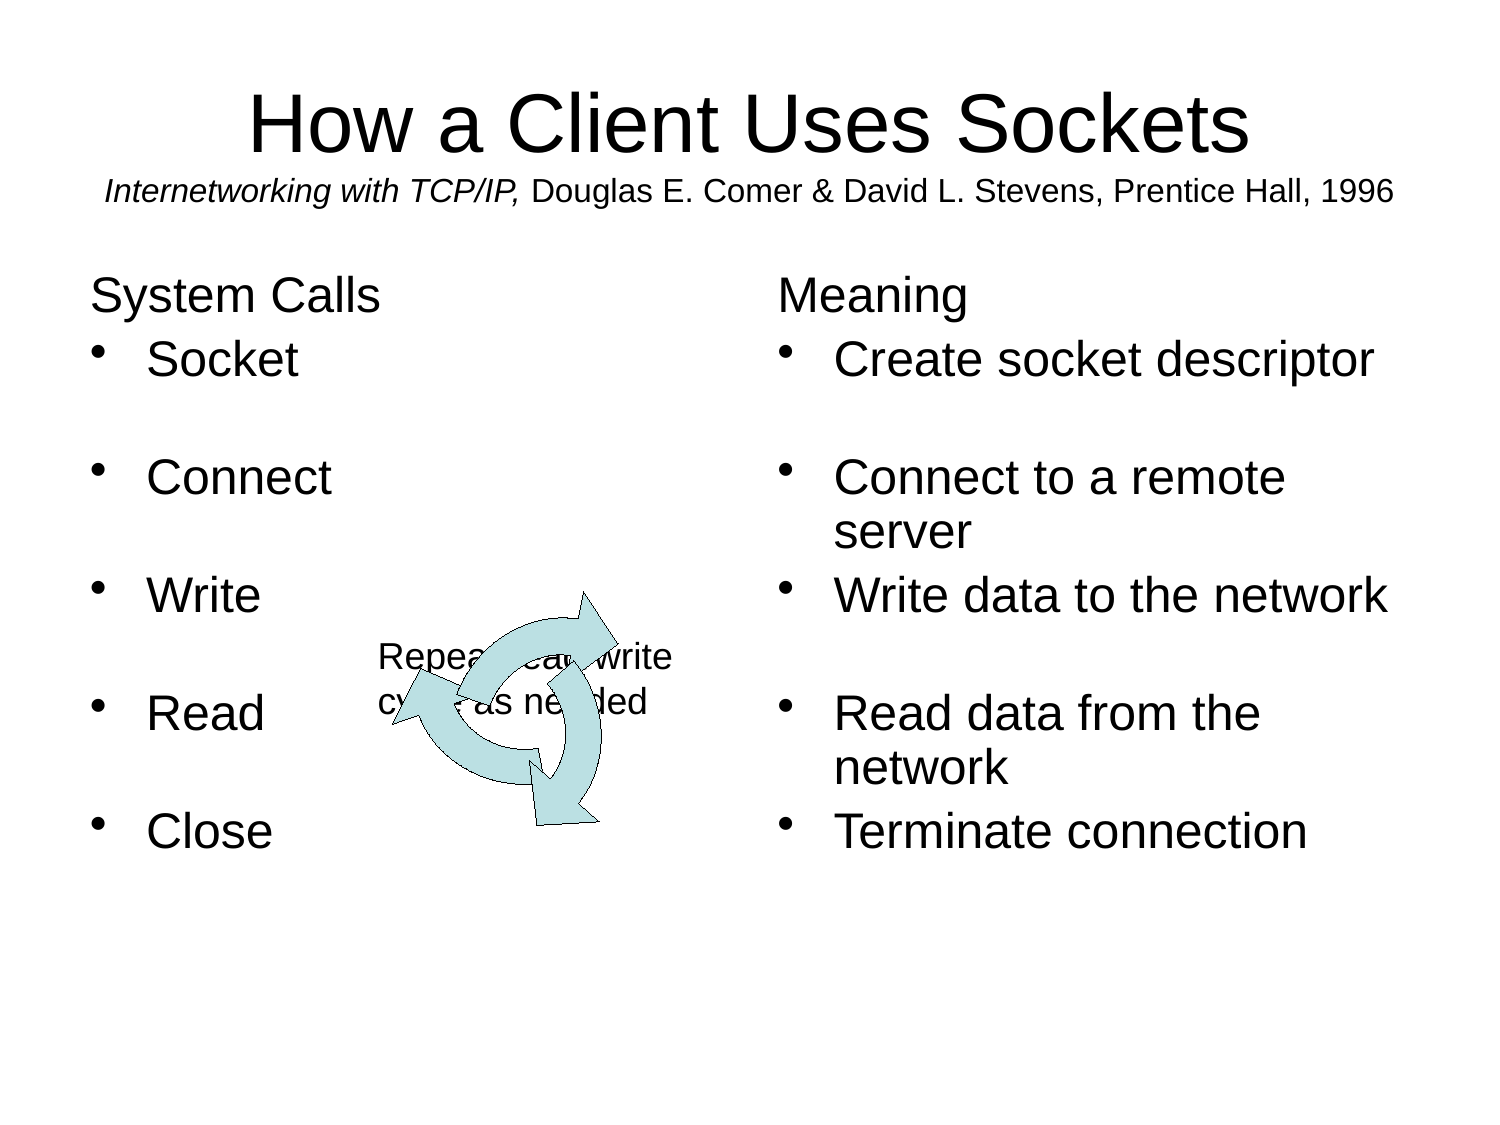

How a Client Uses Sockets
Internetworking with TCP/IP, Douglas E. Comer & David L. Stevens, Prentice Hall, 1996
System Calls
Socket
Connect
Write
Read
Close
Meaning
Create socket descriptor
Connect to a remote server
Write data to the network
Read data from the network
Terminate connection
Repeat read/write
cycle as needed